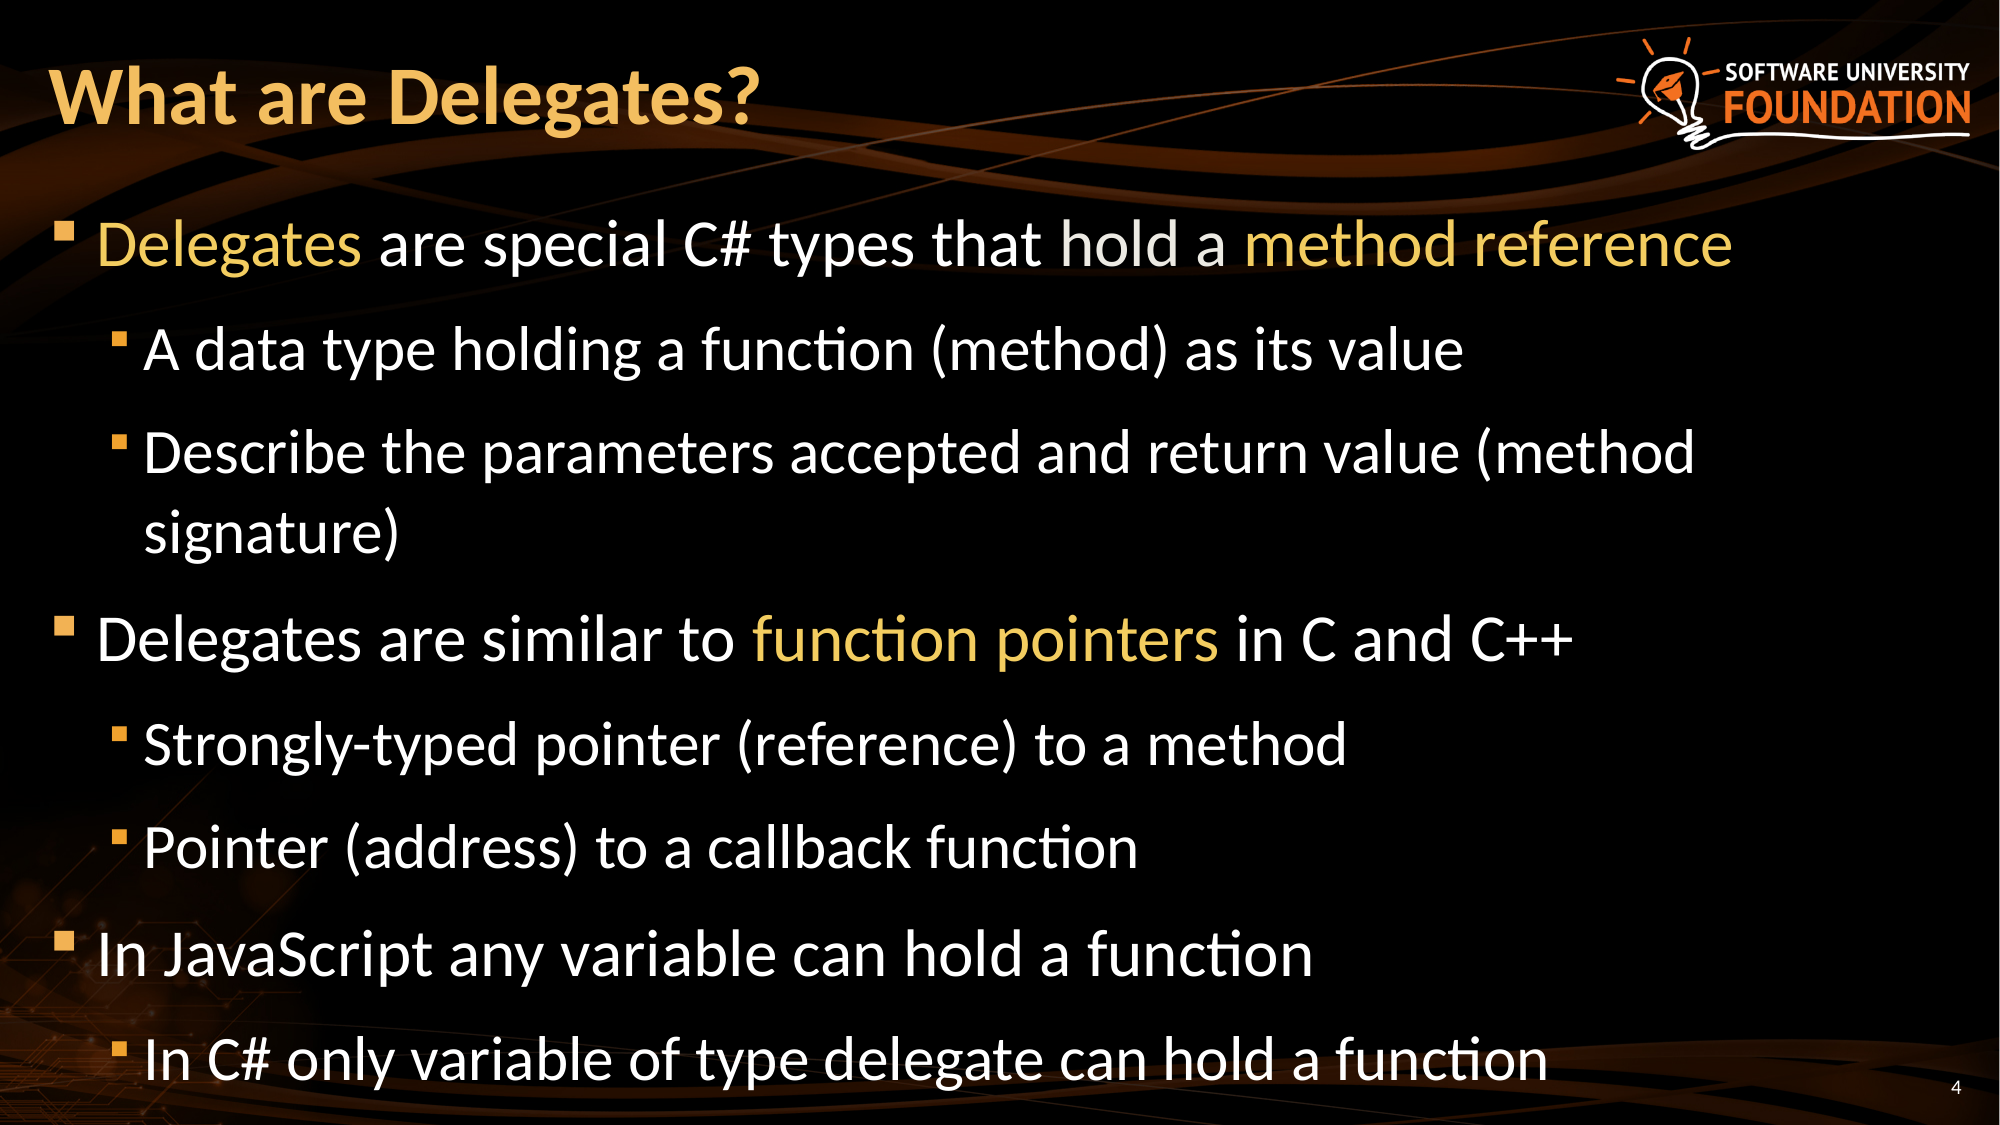

# What are Delegates?
Delegates are special C# types that hold a method reference
A data type holding a function (method) as its value
Describe the parameters accepted and return value (method signature)
Delegates are similar to function pointers in C and C++
Strongly-typed pointer (reference) to a method
Pointer (address) to a callback function
In JavaScript any variable can hold a function
In C# only variable of type delegate can hold a function

4